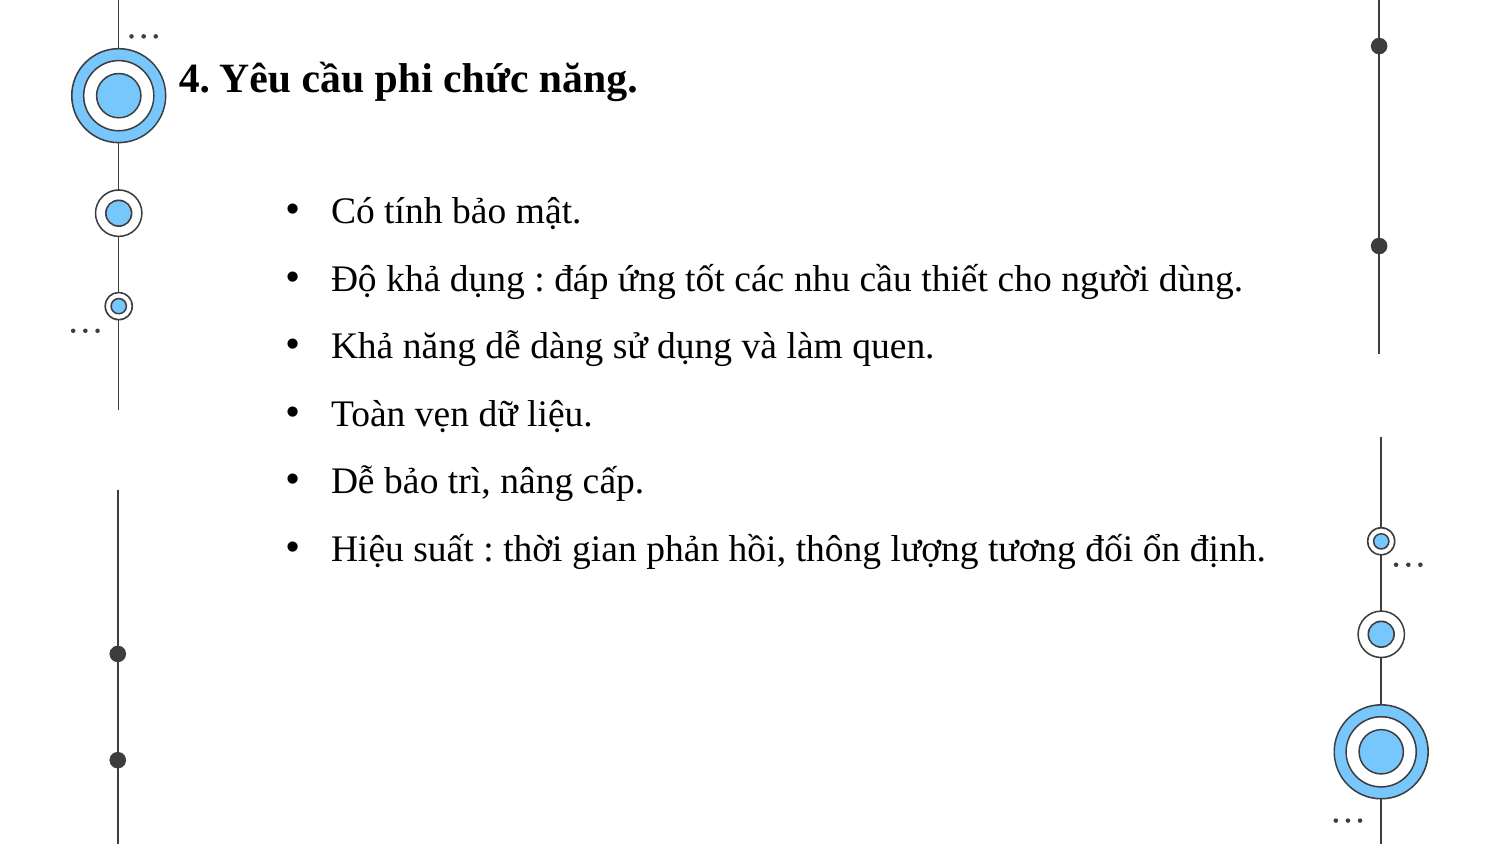

4. Yêu cầu phi chức năng.
 Có tính bảo mật.
 Độ khả dụng : đáp ứng tốt các nhu cầu thiết cho người dùng.
 Khả năng dễ dàng sử dụng và làm quen.
 Toàn vẹn dữ liệu.
 Dễ bảo trì, nâng cấp.
 Hiệu suất : thời gian phản hồi, thông lượng tương đối ổn định.